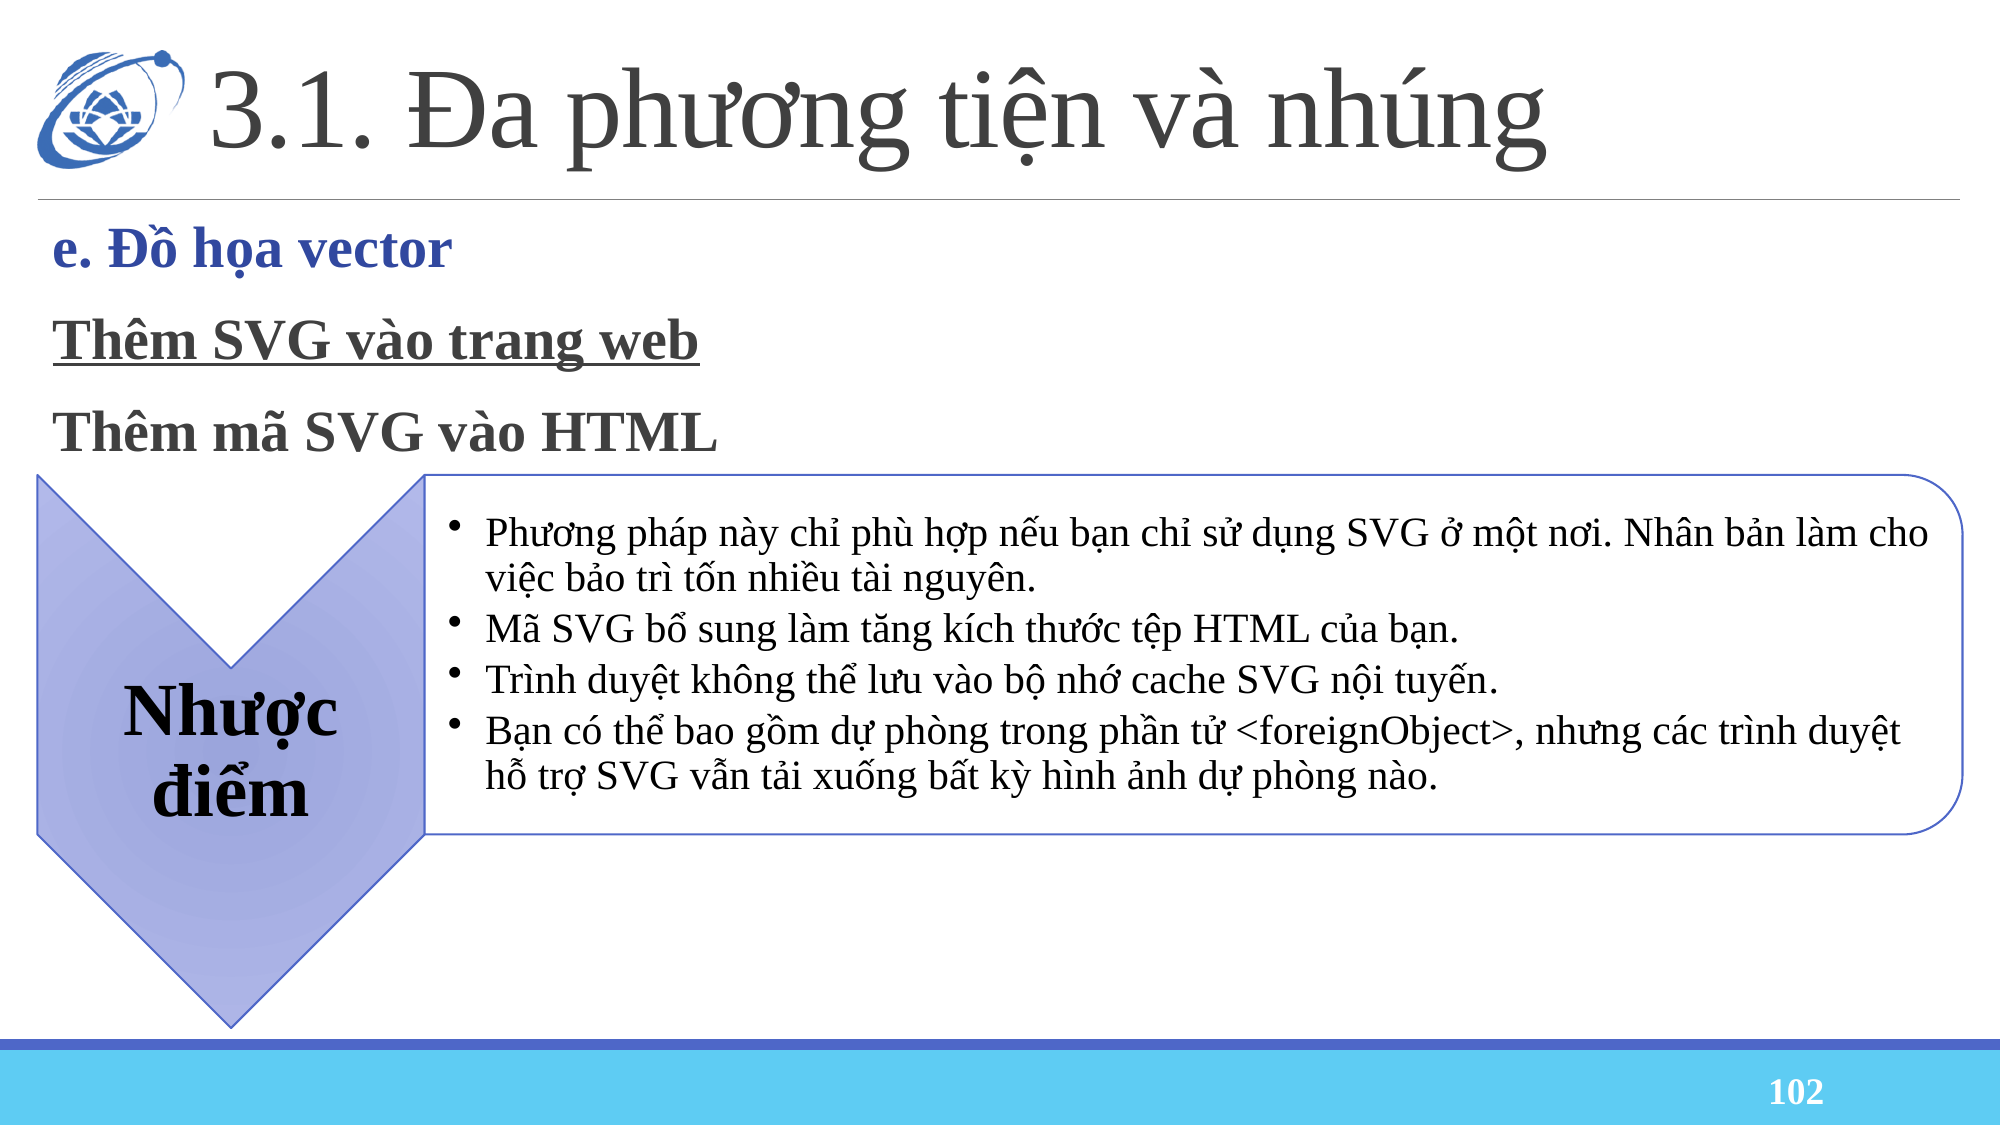

# 3.1. Đa phương tiện và nhúng
e. Đồ họa vector
Thêm SVG vào trang web
Thêm mã SVG vào HTML

Nhược điểm
Phương pháp này chỉ phù hợp nếu bạn chỉ sử dụng SVG ở một nơi. Nhân bản làm cho việc bảo trì tốn nhiều tài nguyên.
Mã SVG bổ sung làm tăng kích thước tệp HTML của bạn.
Trình duyệt không thể lưu vào bộ nhớ cache SVG nội tuyến.
Bạn có thể bao gồm dự phòng trong phần tử <foreignObject>, nhưng các trình duyệt hỗ trợ SVG vẫn tải xuống bất kỳ hình ảnh dự phòng nào.
102